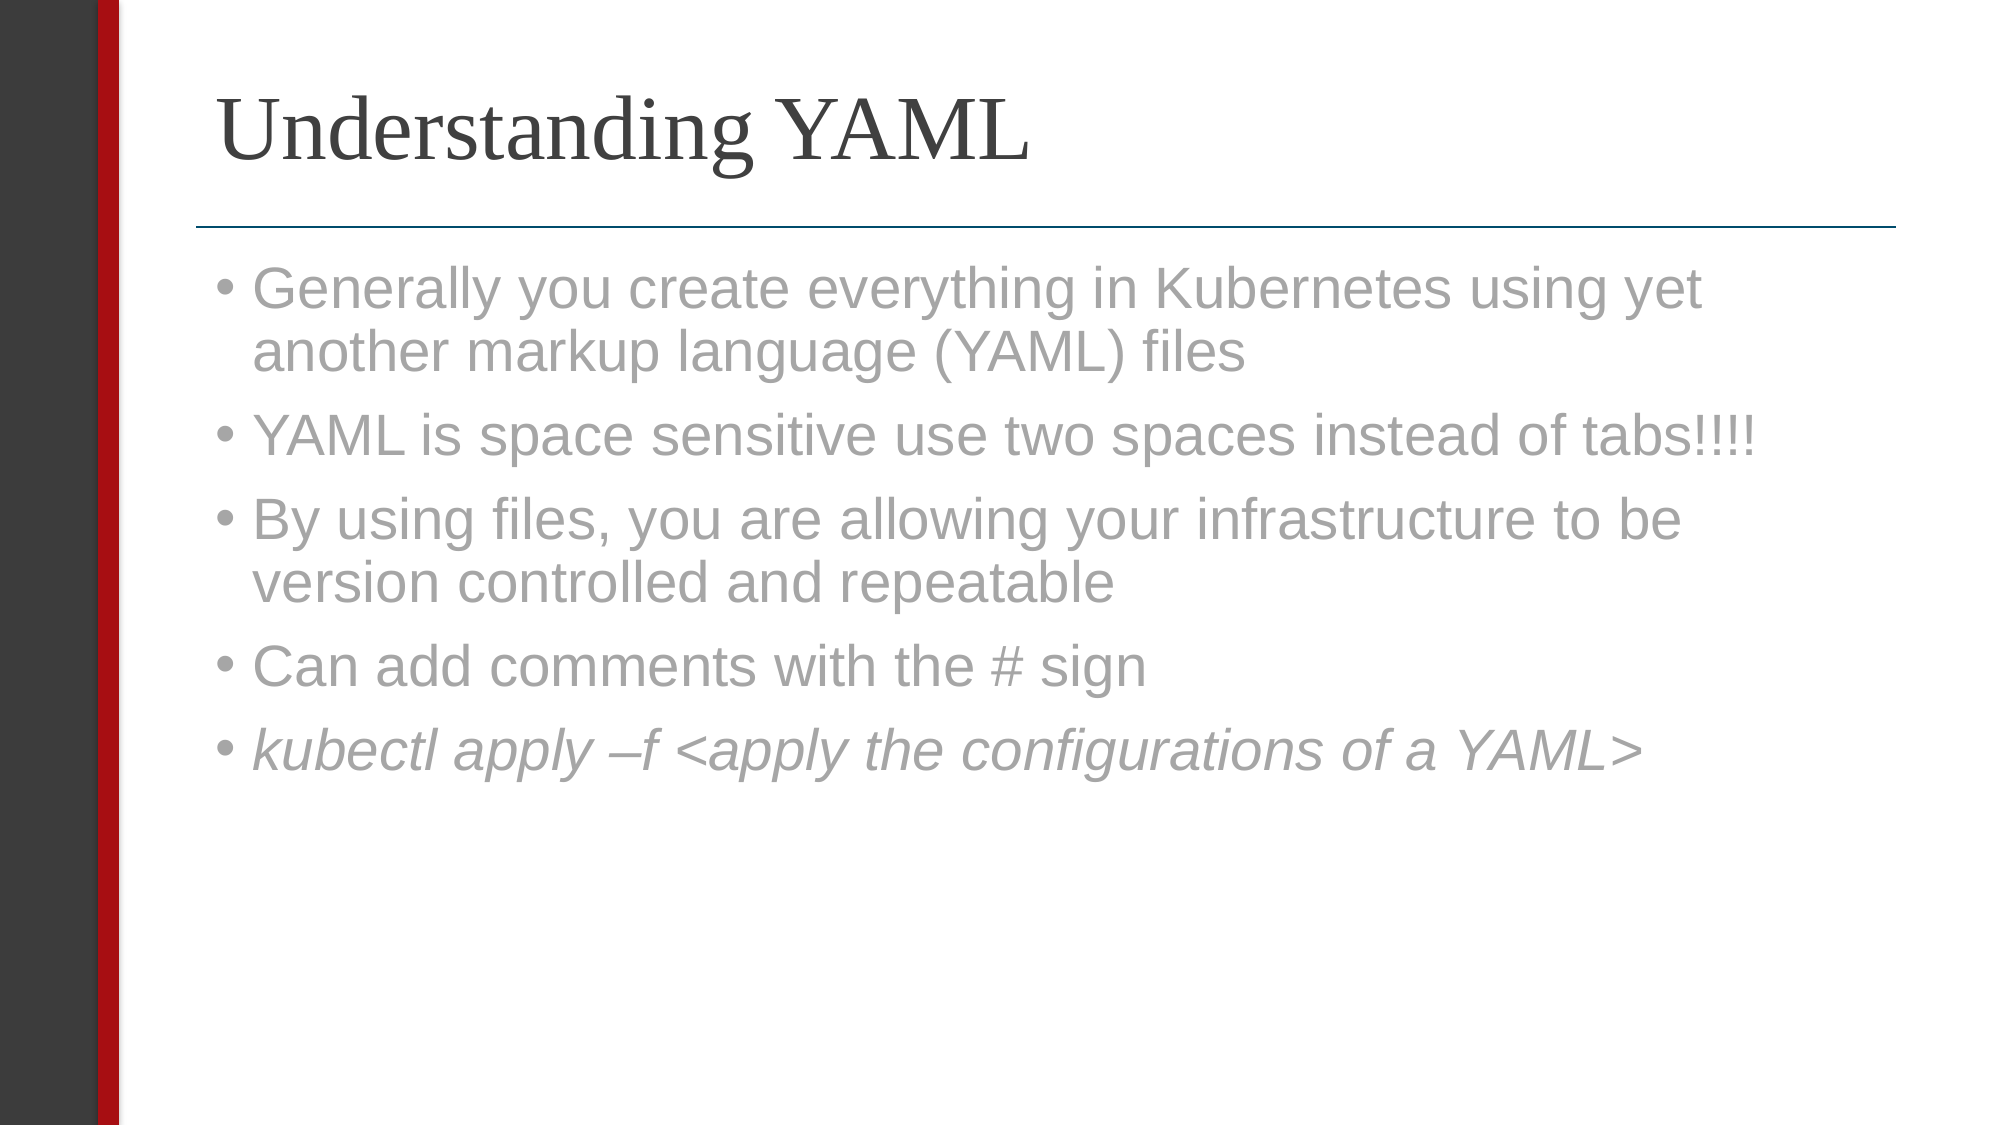

# Understanding YAML
Generally you create everything in Kubernetes using yet another markup language (YAML) files
YAML is space sensitive use two spaces instead of tabs!!!!
By using files, you are allowing your infrastructure to be version controlled and repeatable
Can add comments with the # sign
kubectl apply –f <apply the configurations of a YAML>